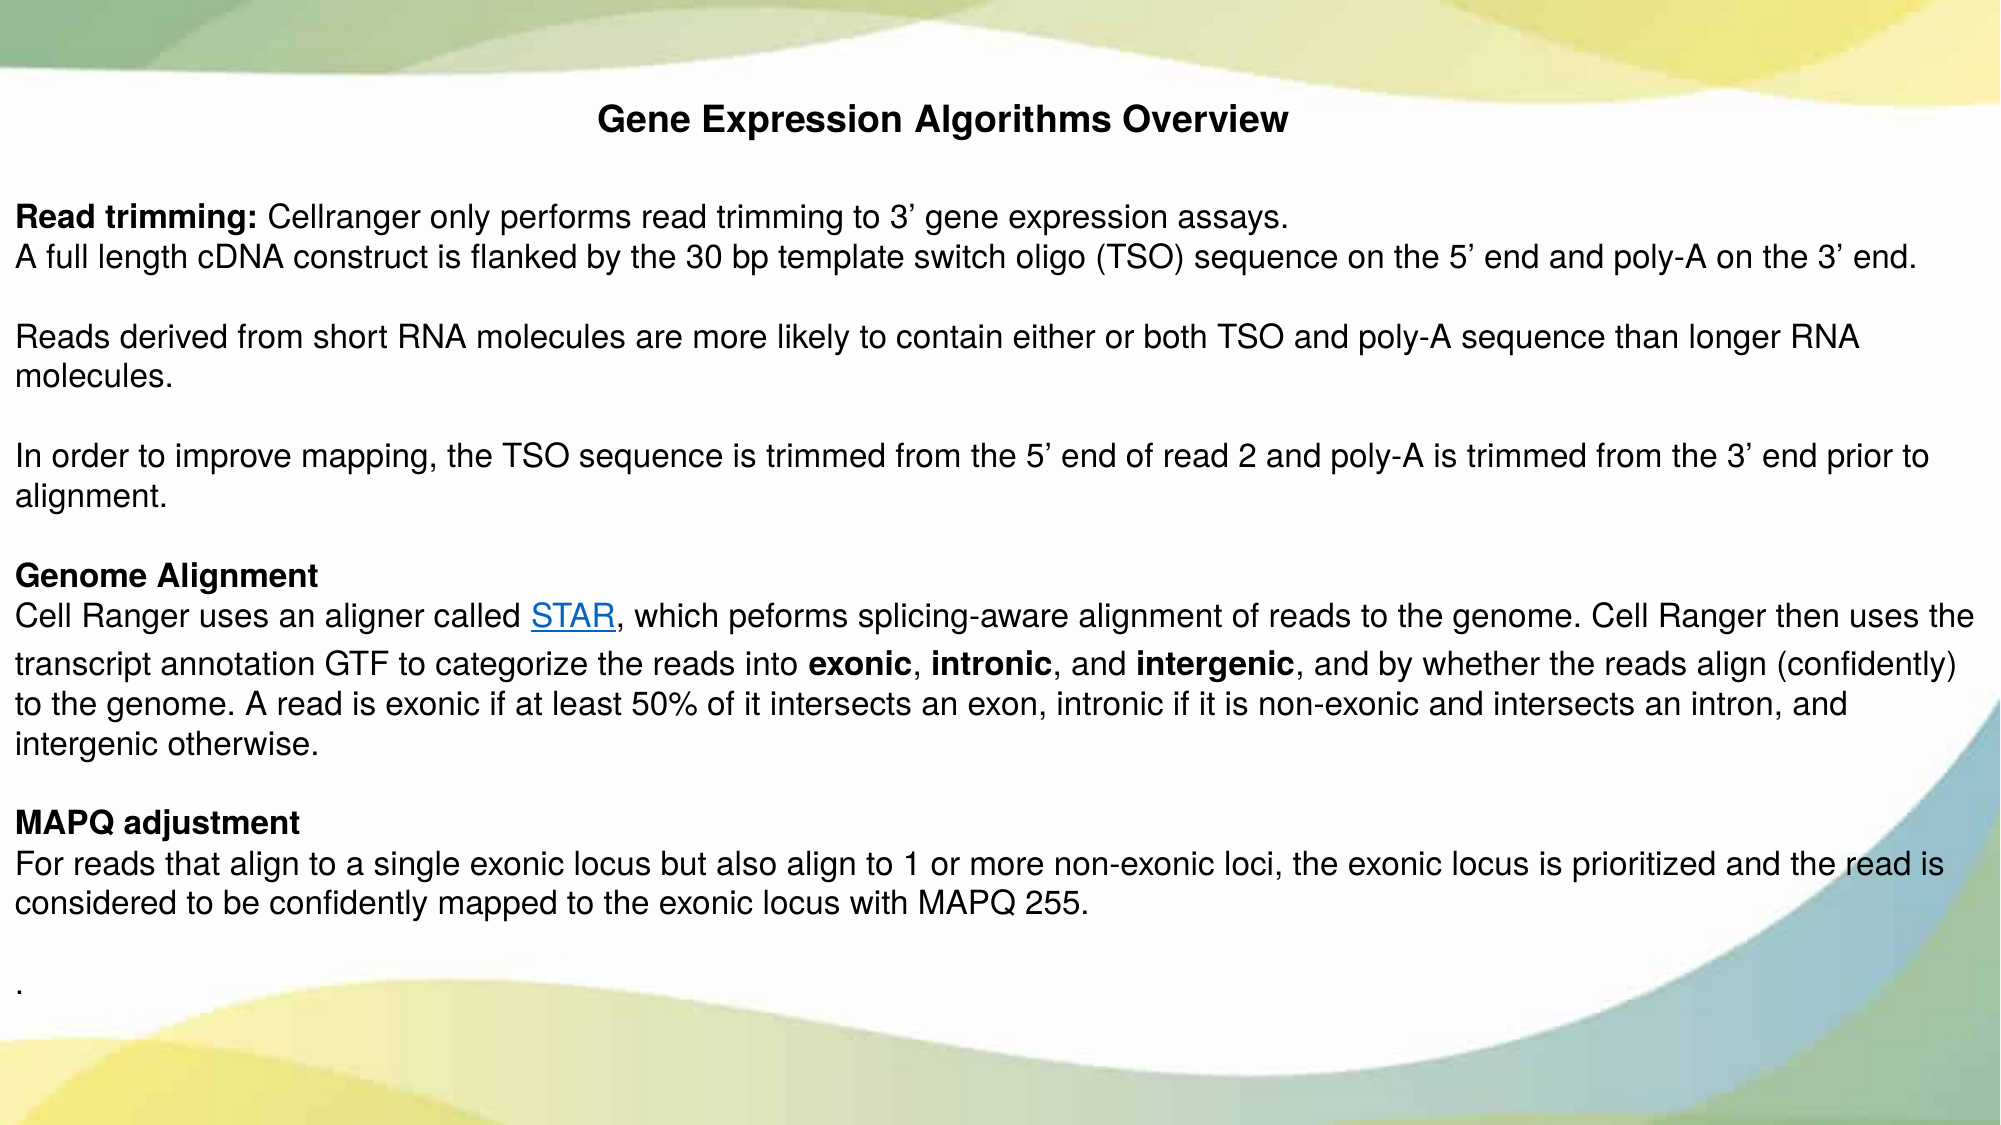

Gene Expression Algorithms Overview
Read trimming: Cellranger only performs read trimming to 3’ gene expression assays.
A full length cDNA construct is flanked by the 30 bp template switch oligo (TSO) sequence on the 5’ end and poly-A on the 3’ end.

Reads derived from short RNA molecules are more likely to contain either or both TSO and poly-A sequence than longer RNA molecules.

In order to improve mapping, the TSO sequence is trimmed from the 5’ end of read 2 and poly-A is trimmed from the 3’ end prior to alignment.

Genome Alignment
Cell Ranger uses an aligner called STAR, which peforms splicing-aware alignment of reads to the genome. Cell Ranger then uses the transcript annotation GTF to categorize the reads into exonic, intronic, and intergenic, and by whether the reads align (confidently) to the genome. A read is exonic if at least 50% of it intersects an exon, intronic if it is non-exonic and intersects an intron, and intergenic otherwise.

MAPQ adjustment
For reads that align to a single exonic locus but also align to 1 or more non-exonic loci, the exonic locus is prioritized and the read is considered to be confidently mapped to the exonic locus with MAPQ 255.

.